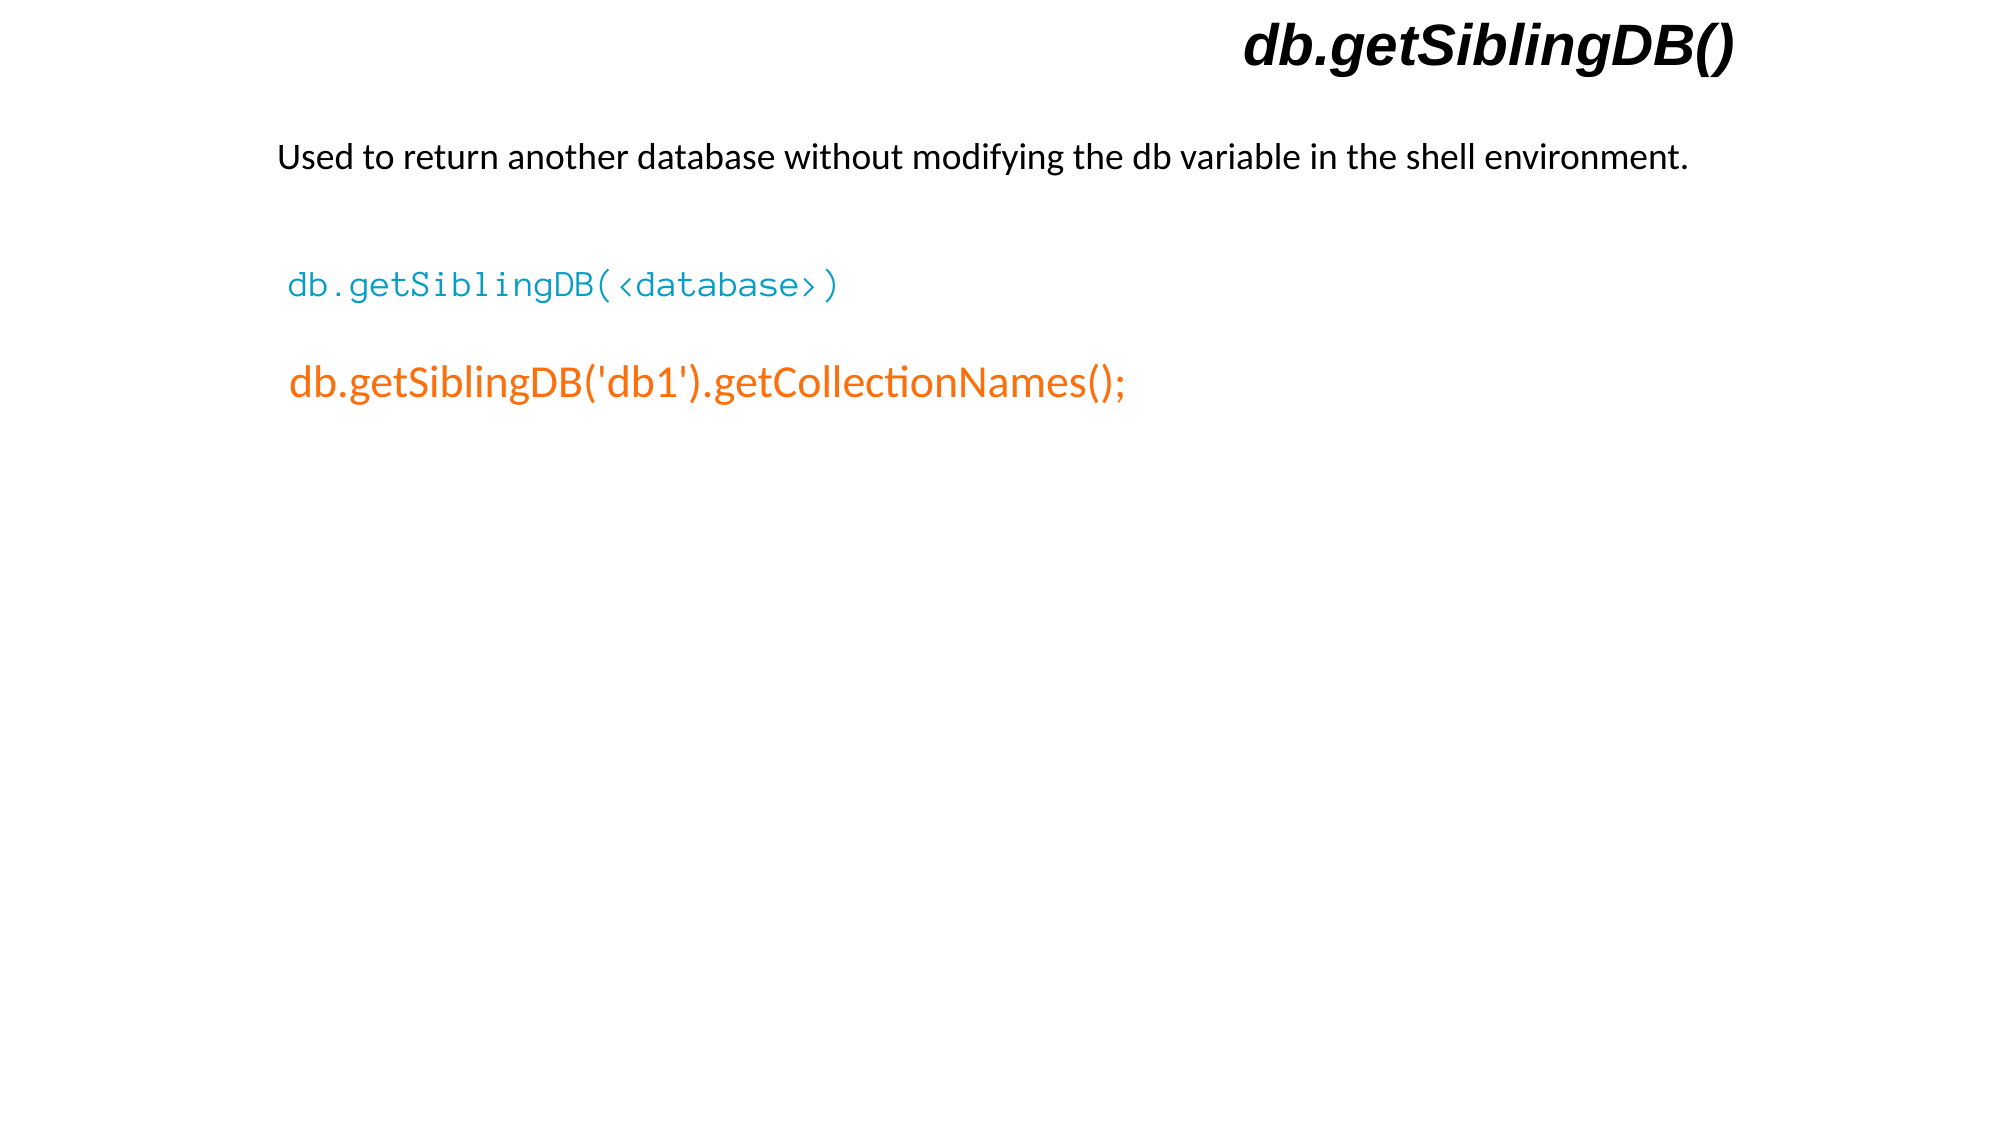

db.getSiblingDB()
Used to return another database without modifying the db variable in the shell environment.
db.getSiblingDB(<database>)
db.getSiblingDB('db1').getCollectionNames();